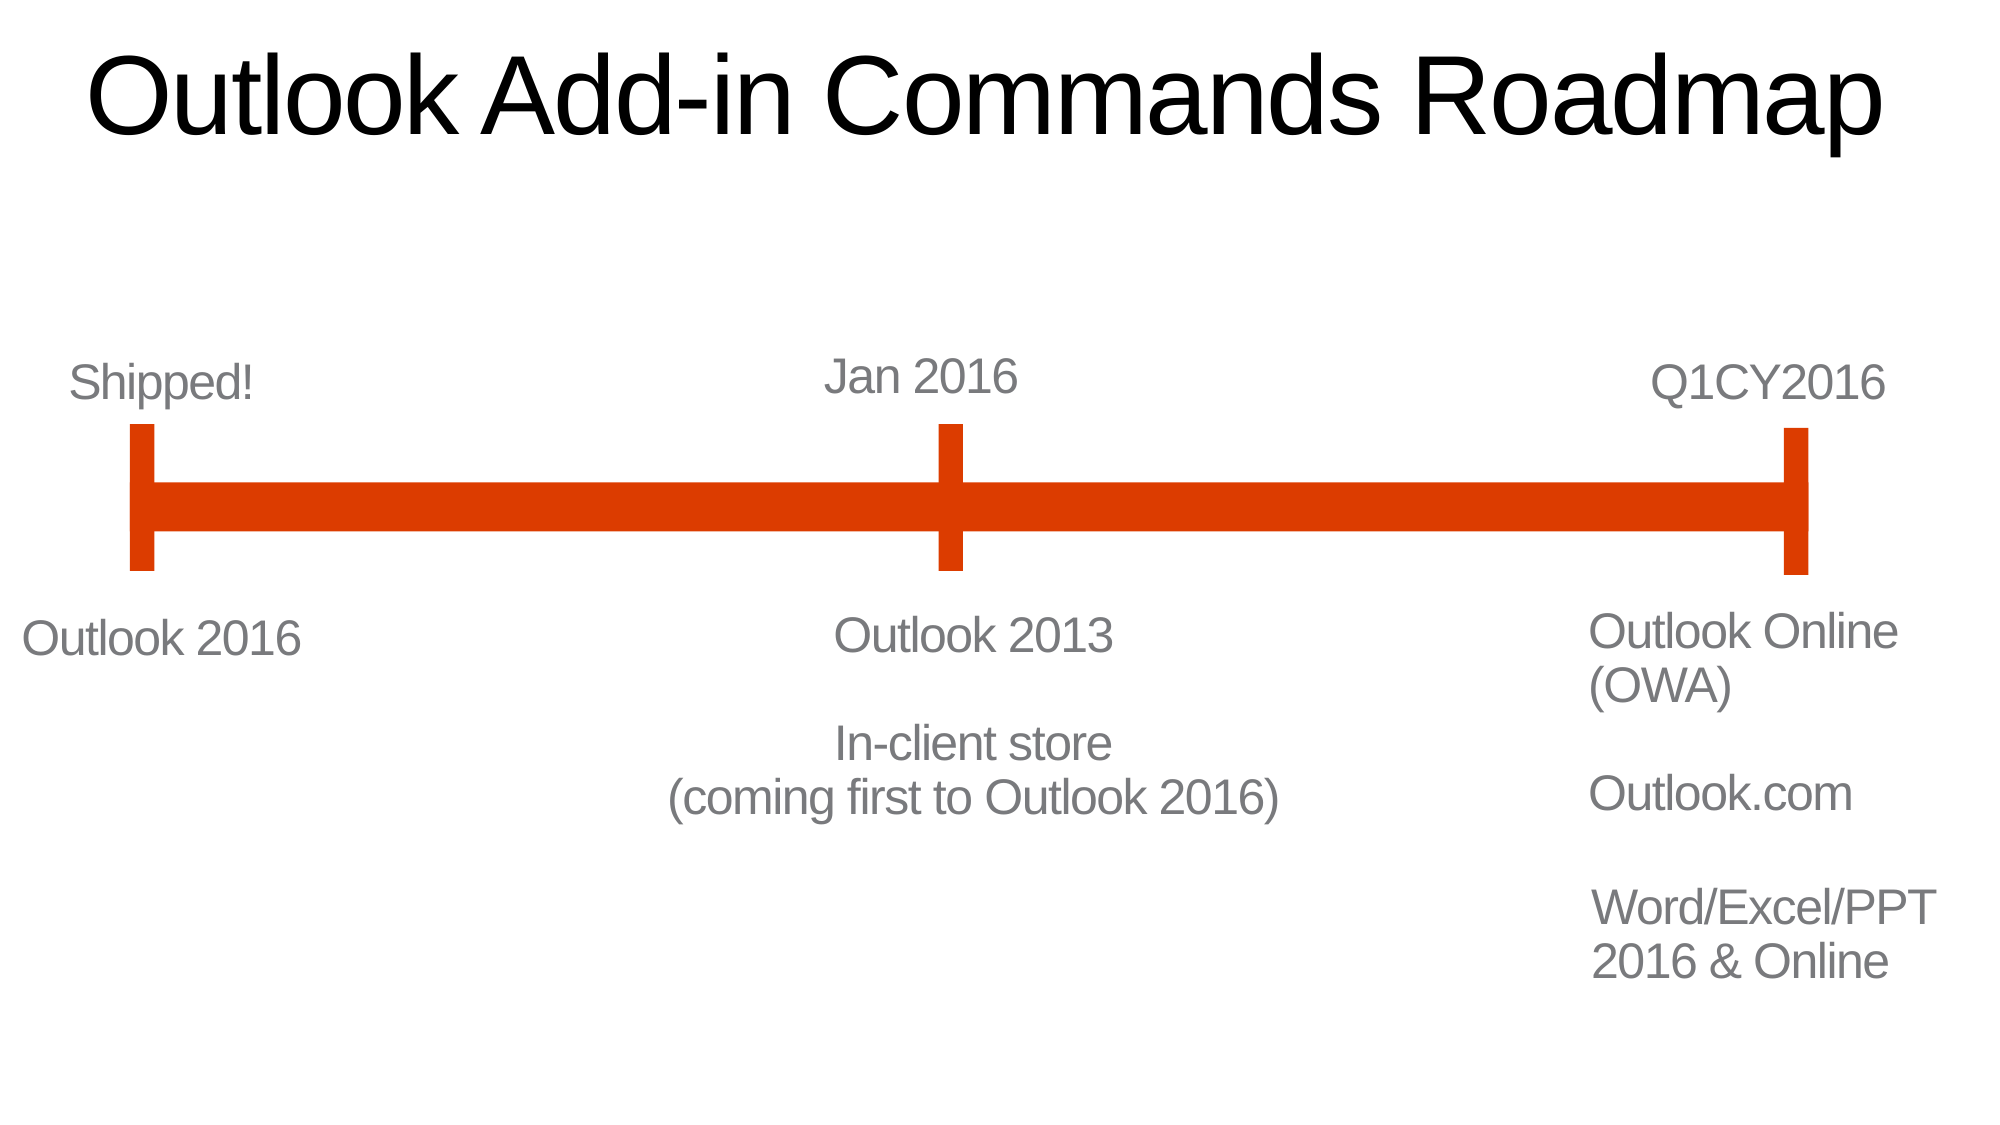

# Outlook Add-in Commands Roadmap
Jan 2016
Shipped!
Q1CY2016

Outlook Online
(OWA)
Outlook.com
Outlook 2013
In-client store
(coming first to Outlook 2016)
Outlook 2016
Word/Excel/PPT
2016 & Online